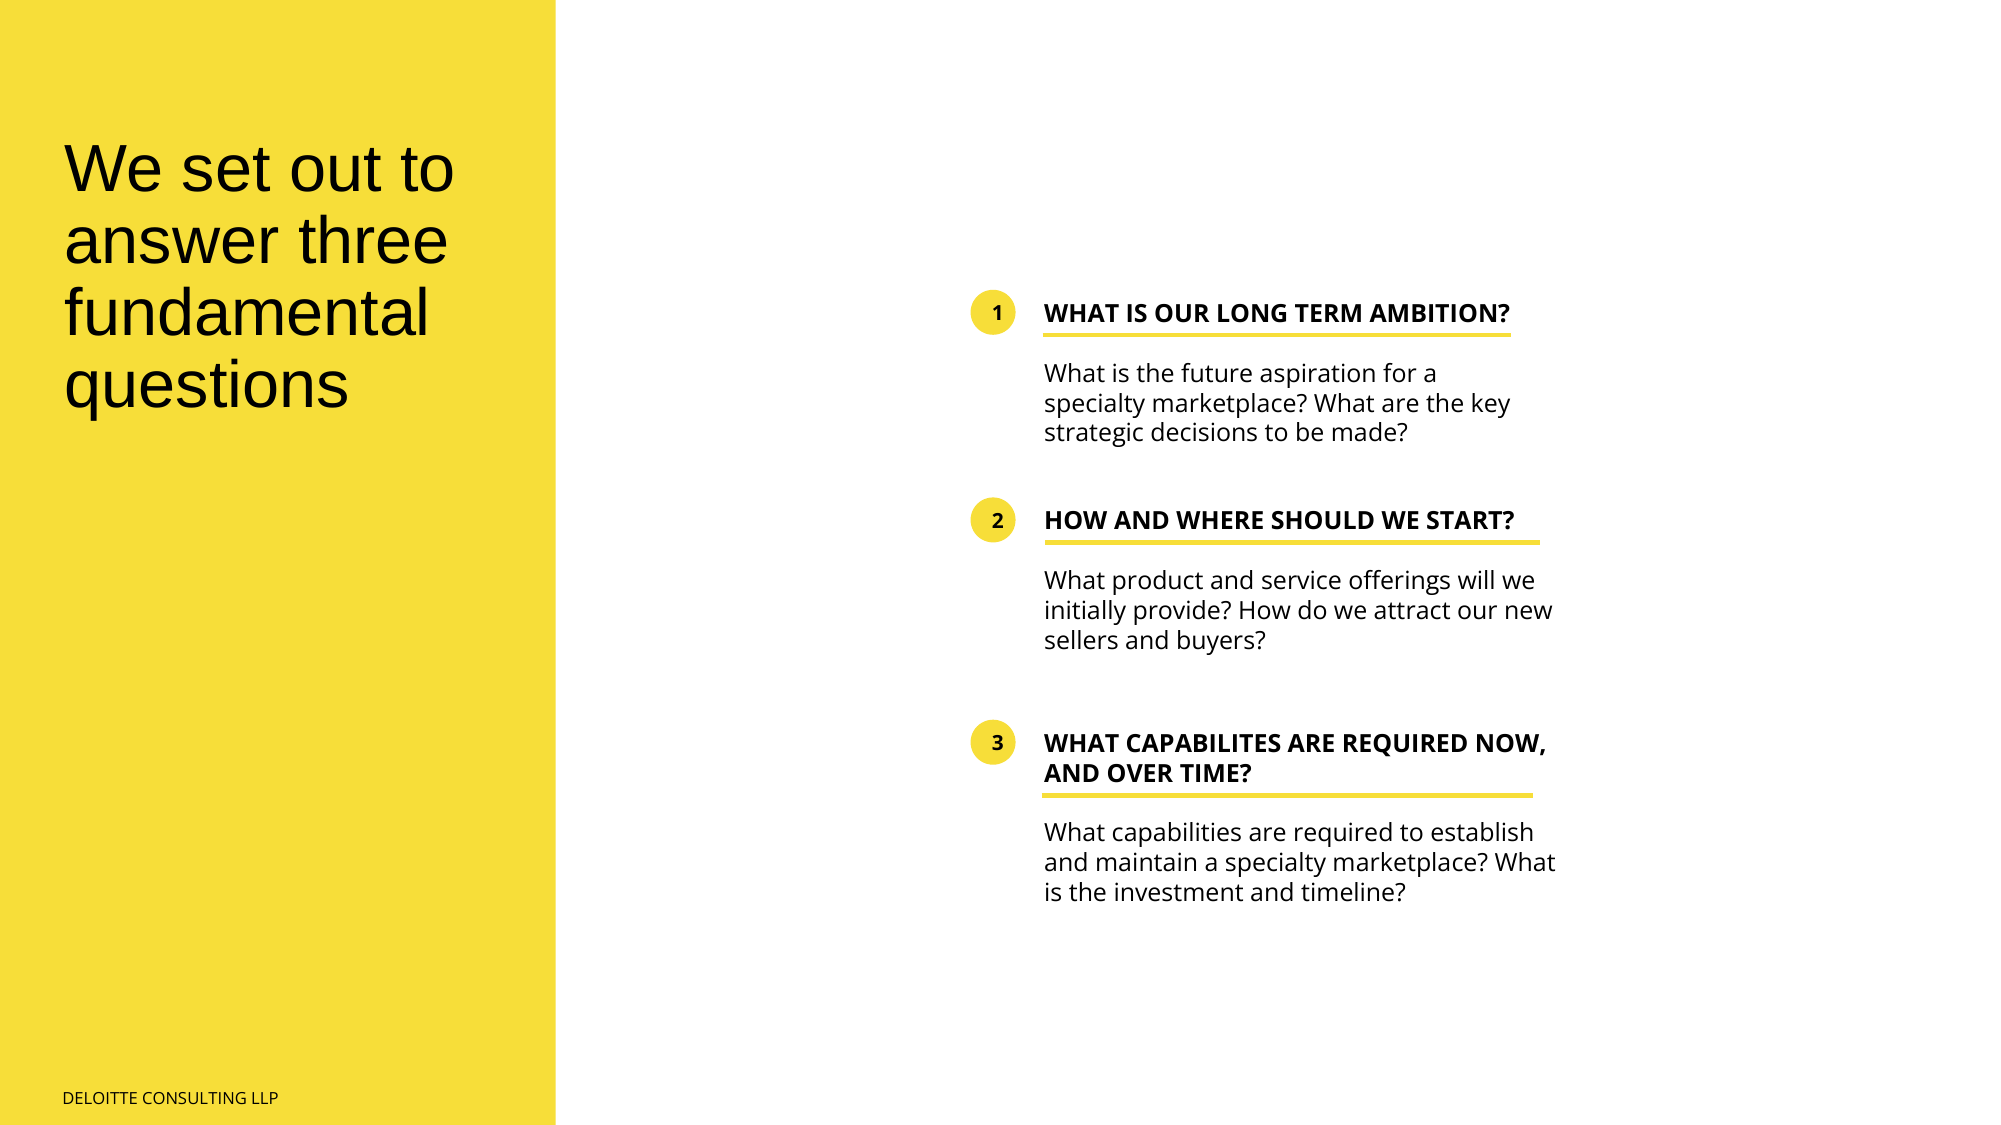

We set out to answer three fundamental questions
1
WHAT IS OUR LONG TERM AMBITION?

What is the future aspiration for a specialty marketplace? What are the key strategic decisions to be made?
HOW AND WHERE SHOULD WE START?

What product and service offerings will we initially provide? How do we attract our new sellers and buyers?
2
3
WHAT CAPABILITES ARE REQUIRED NOW, AND OVER TIME?

What capabilities are required to establish and maintain a specialty marketplace? What is the investment and timeline?
DELOITTE CONSULTING LLP